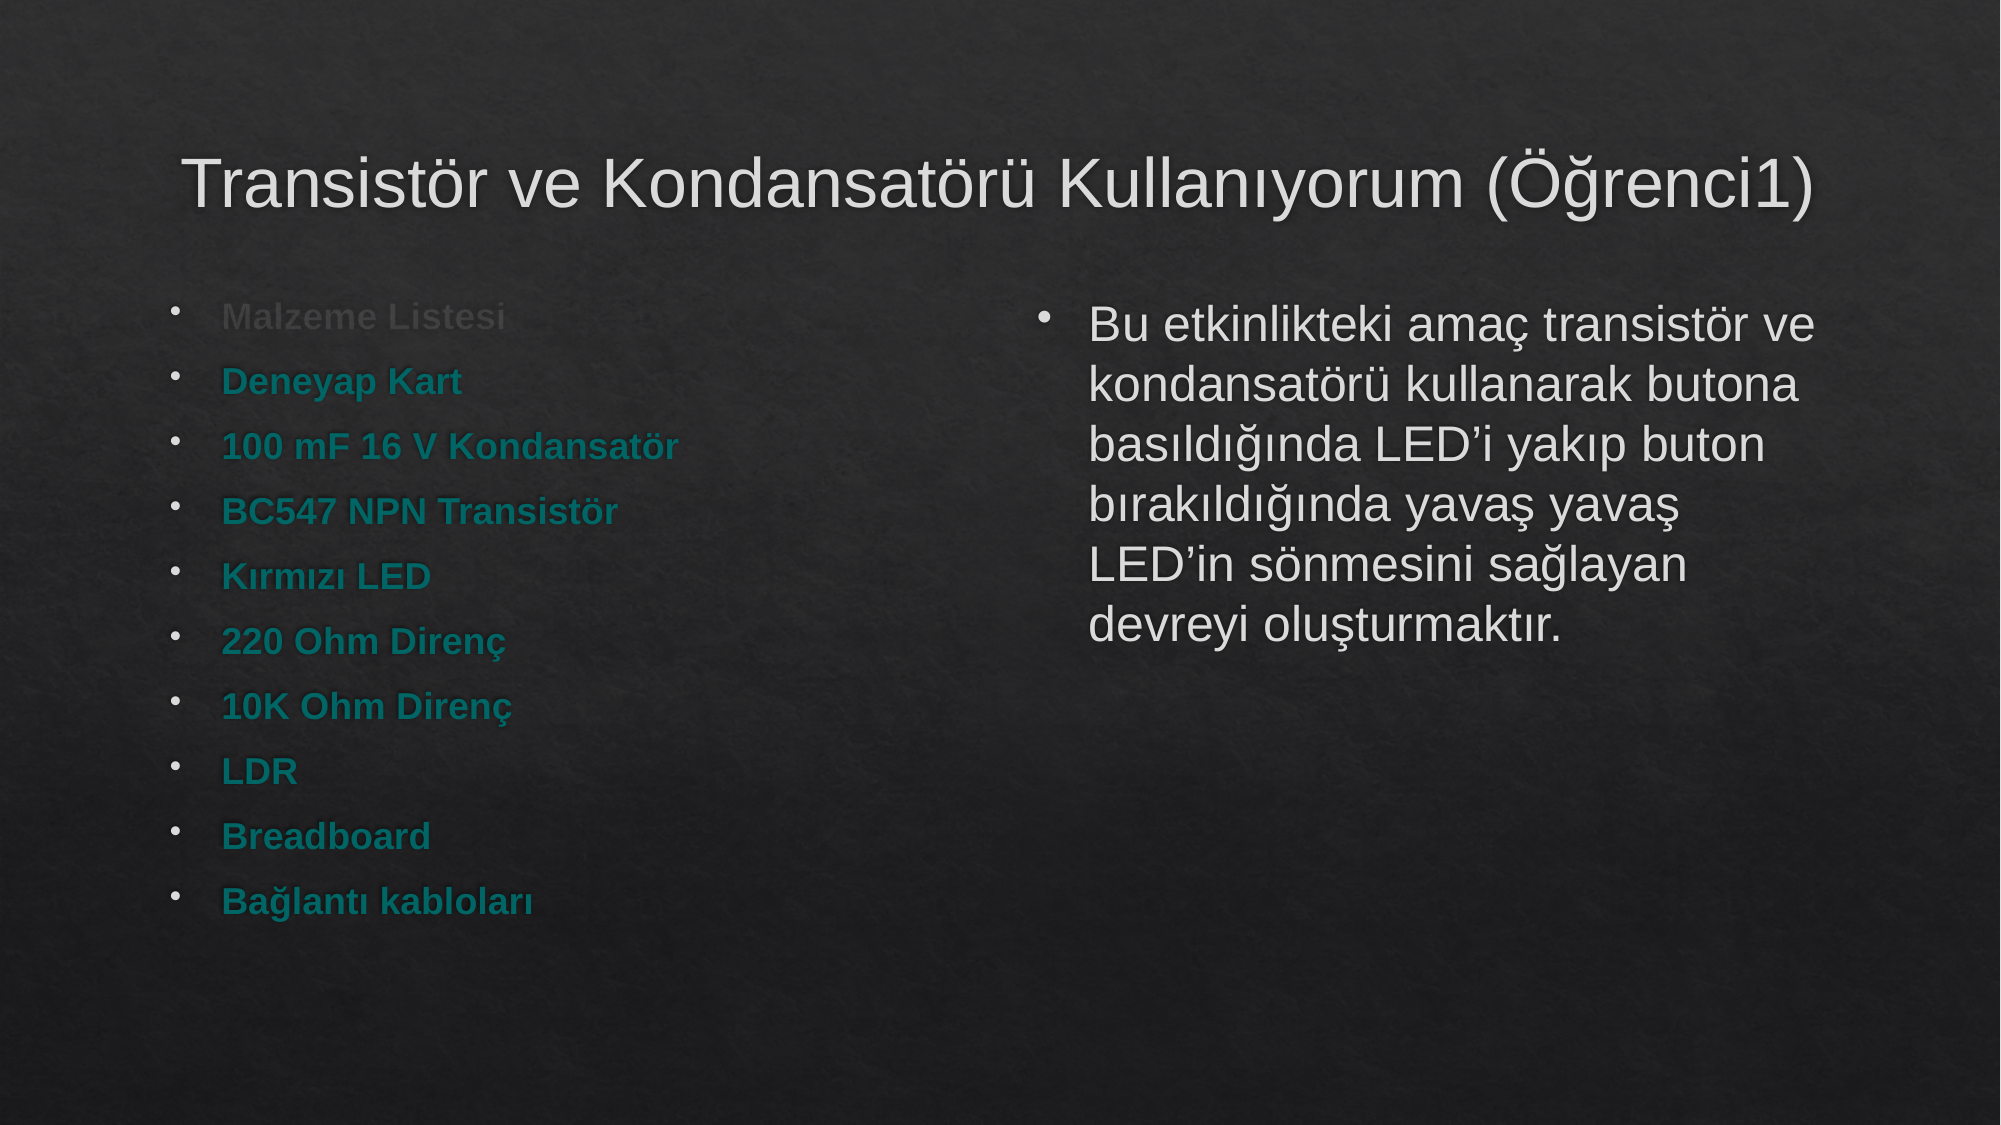

# Transistör ve Kondansatörü Kullanıyorum (Öğrenci1)
Malzeme Listesi
Deneyap Kart
100 mF 16 V Kondansatör
BC547 NPN Transistör
Kırmızı LED
220 Ohm Direnç
10K Ohm Direnç
LDR
Breadboard
Bağlantı kabloları

Bu etkinlikteki amaç transistör ve kondansatörü kullanarak butona basıldığında LED’i yakıp buton bırakıldığında yavaş yavaş LED’in sönmesini sağlayan devreyi oluşturmaktır.